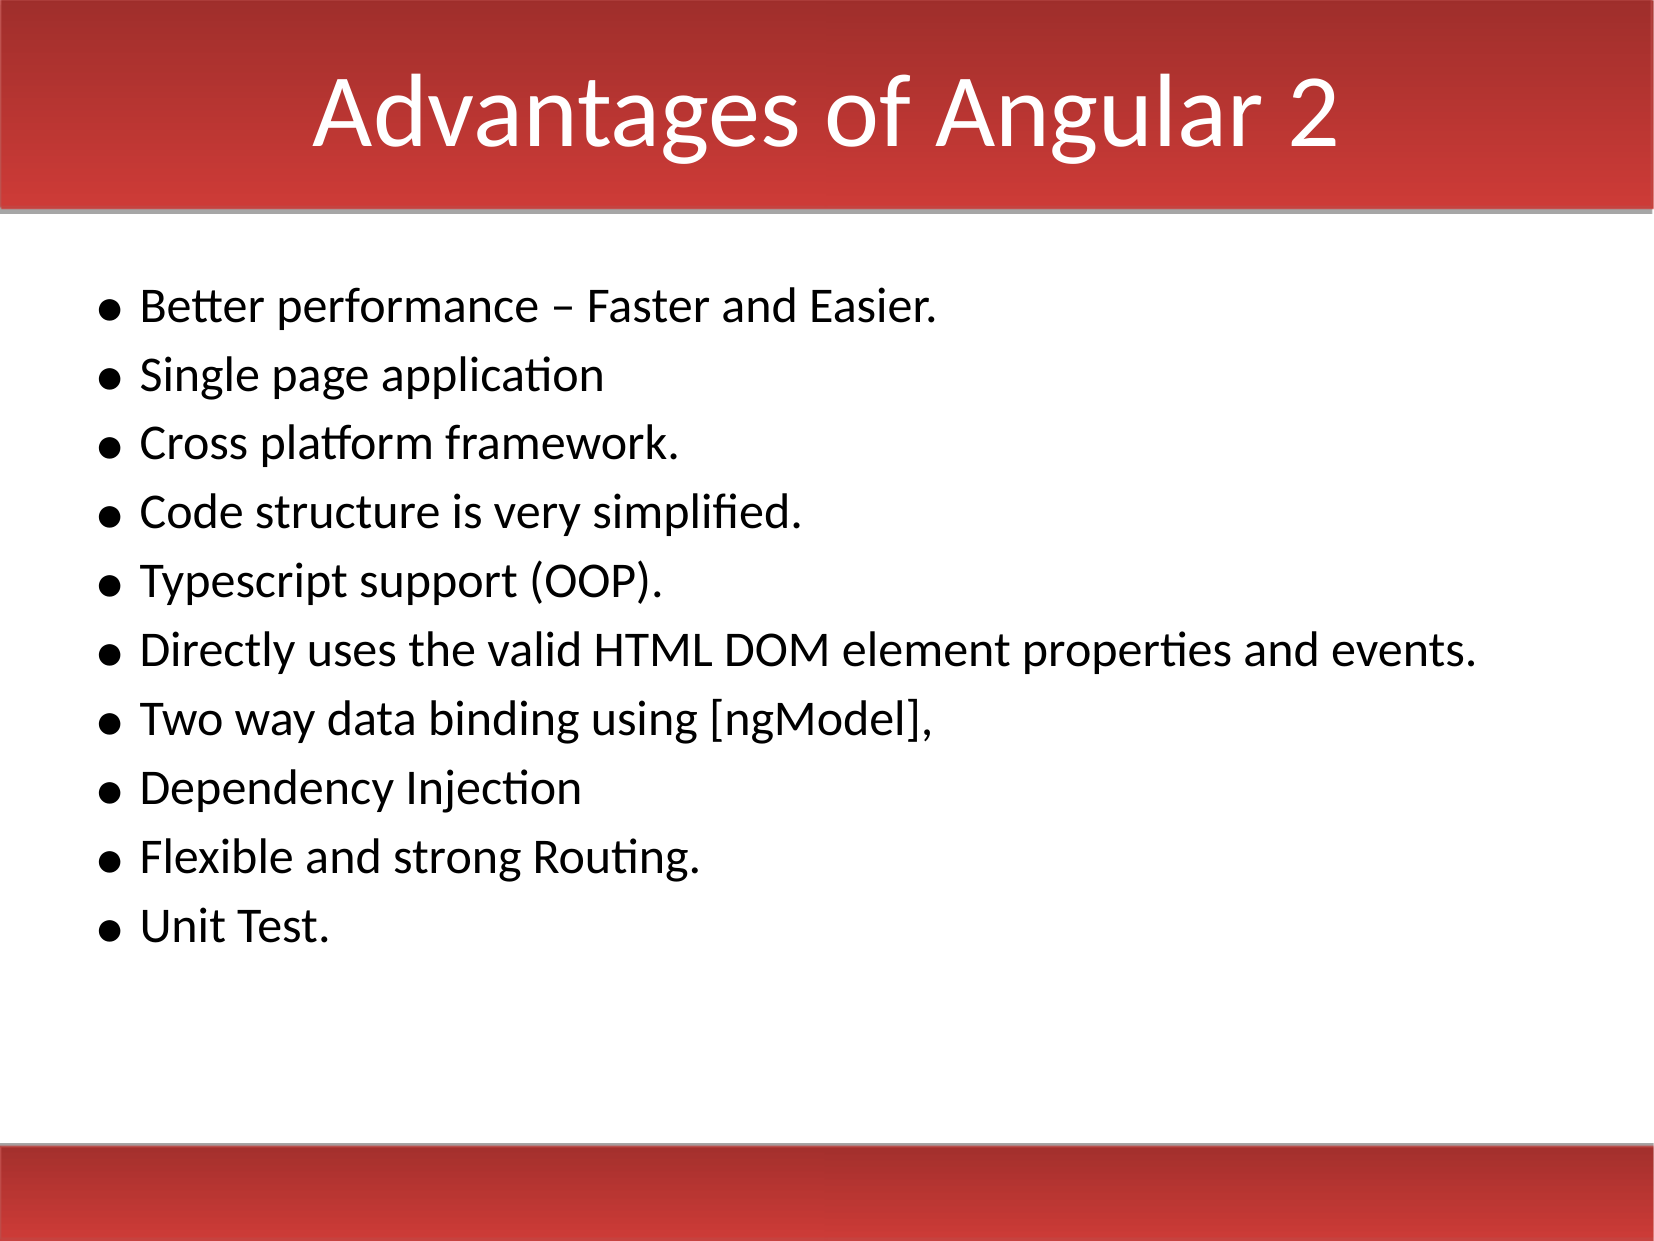

Advantages of Angular 2
Better performance – Faster and Easier.
Single page application
Cross platform framework.
Code structure is very simplified.
Typescript support (OOP).
Directly uses the valid HTML DOM element properties and events.
Two way data binding using [ngModel],
Dependency Injection
Flexible and strong Routing.
Unit Test.
Picture title here